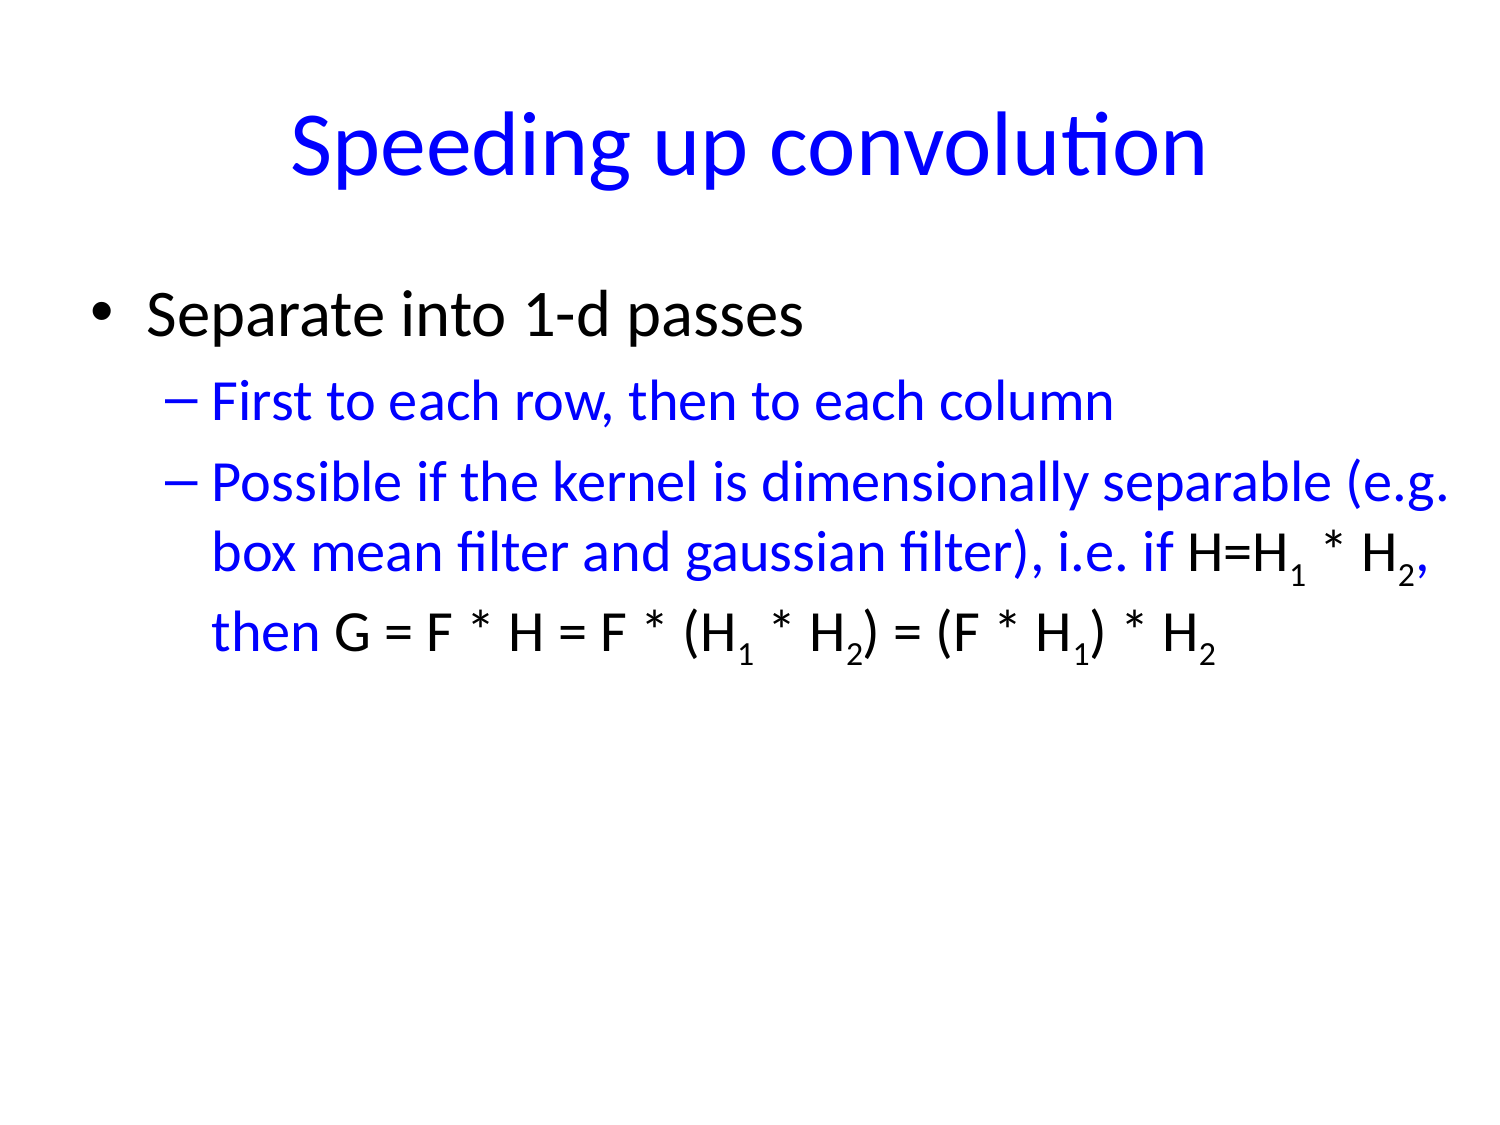

# Speeding up convolution
Separate into 1-d passes
First to each row, then to each column
Possible if the kernel is dimensionally separable (e.g. box mean filter and gaussian filter), i.e. if H=H1 * H2, then G = F * H = F * (H1 * H2) = (F * H1) * H2